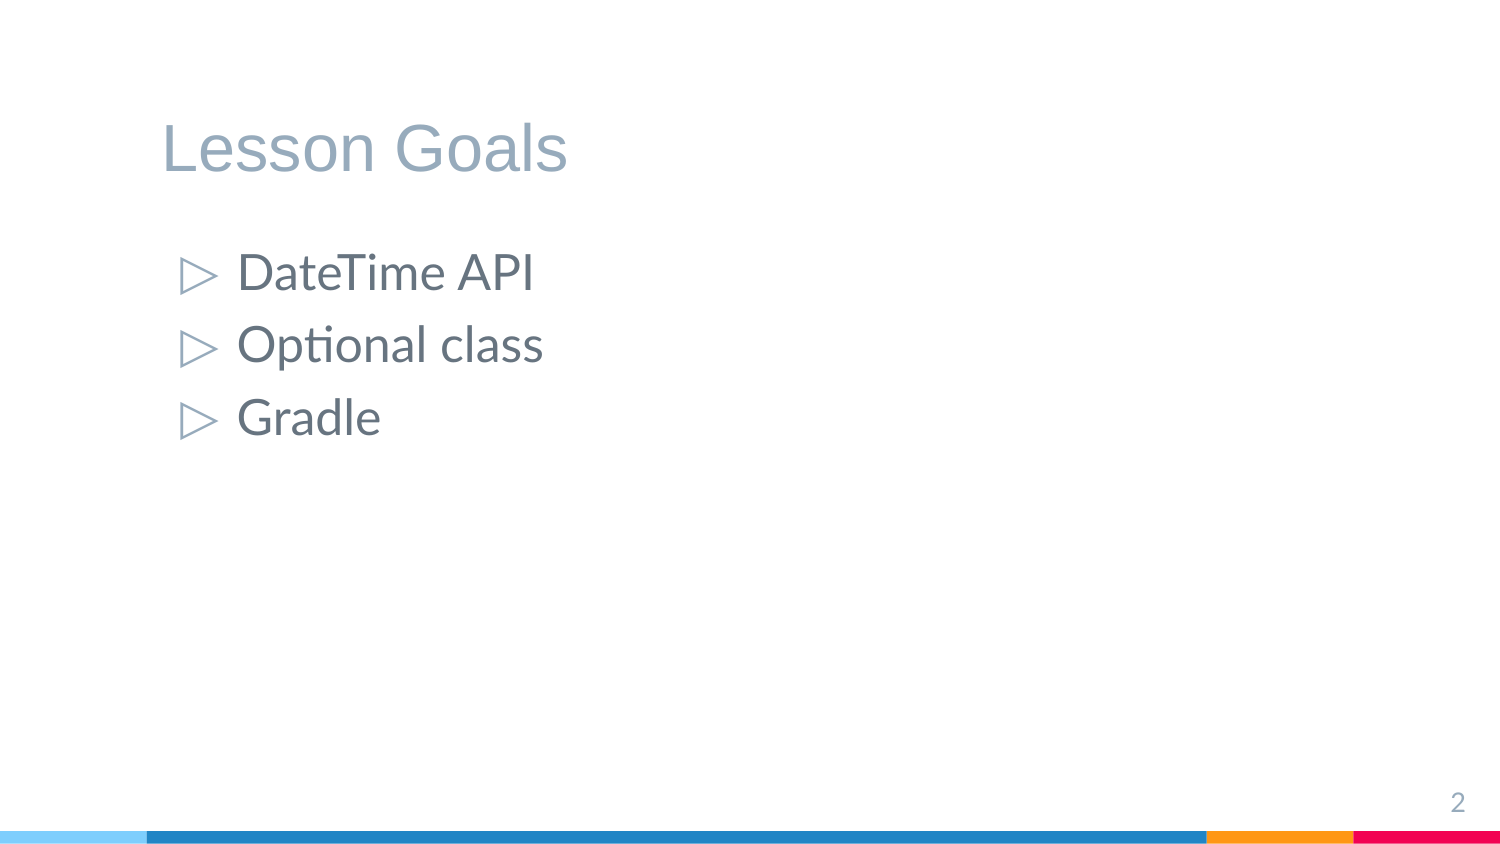

# Lesson Goals
DateTime API
Optional class
Gradle

2